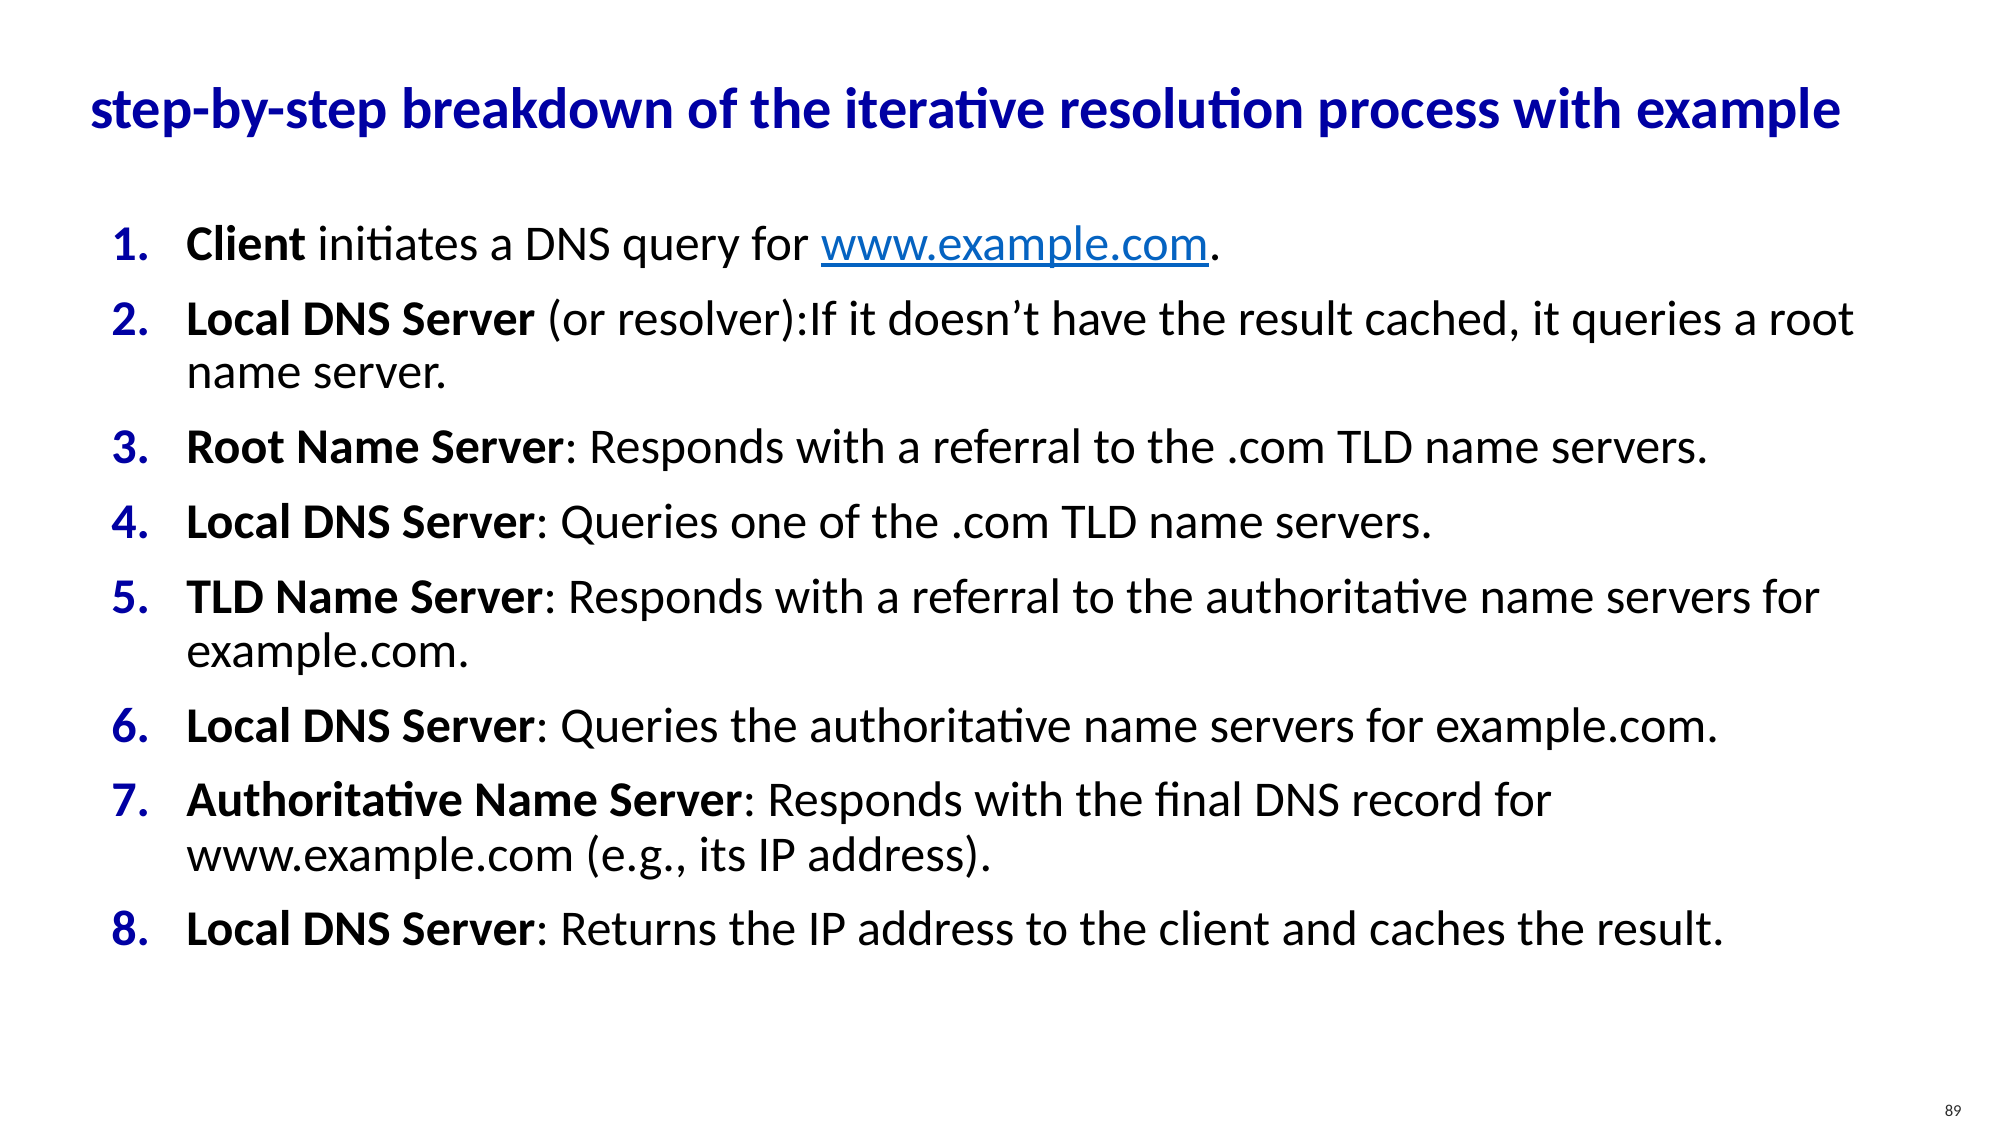

# step-by-step breakdown of the iterative resolution process with example
Client initiates a DNS query for www.example.com.
Local DNS Server (or resolver):If it doesn’t have the result cached, it queries a root name server.
Root Name Server: Responds with a referral to the .com TLD name servers.
Local DNS Server: Queries one of the .com TLD name servers.
TLD Name Server: Responds with a referral to the authoritative name servers for example.com.
Local DNS Server: Queries the authoritative name servers for example.com.
Authoritative Name Server: Responds with the final DNS record for www.example.com (e.g., its IP address).
Local DNS Server: Returns the IP address to the client and caches the result.

89